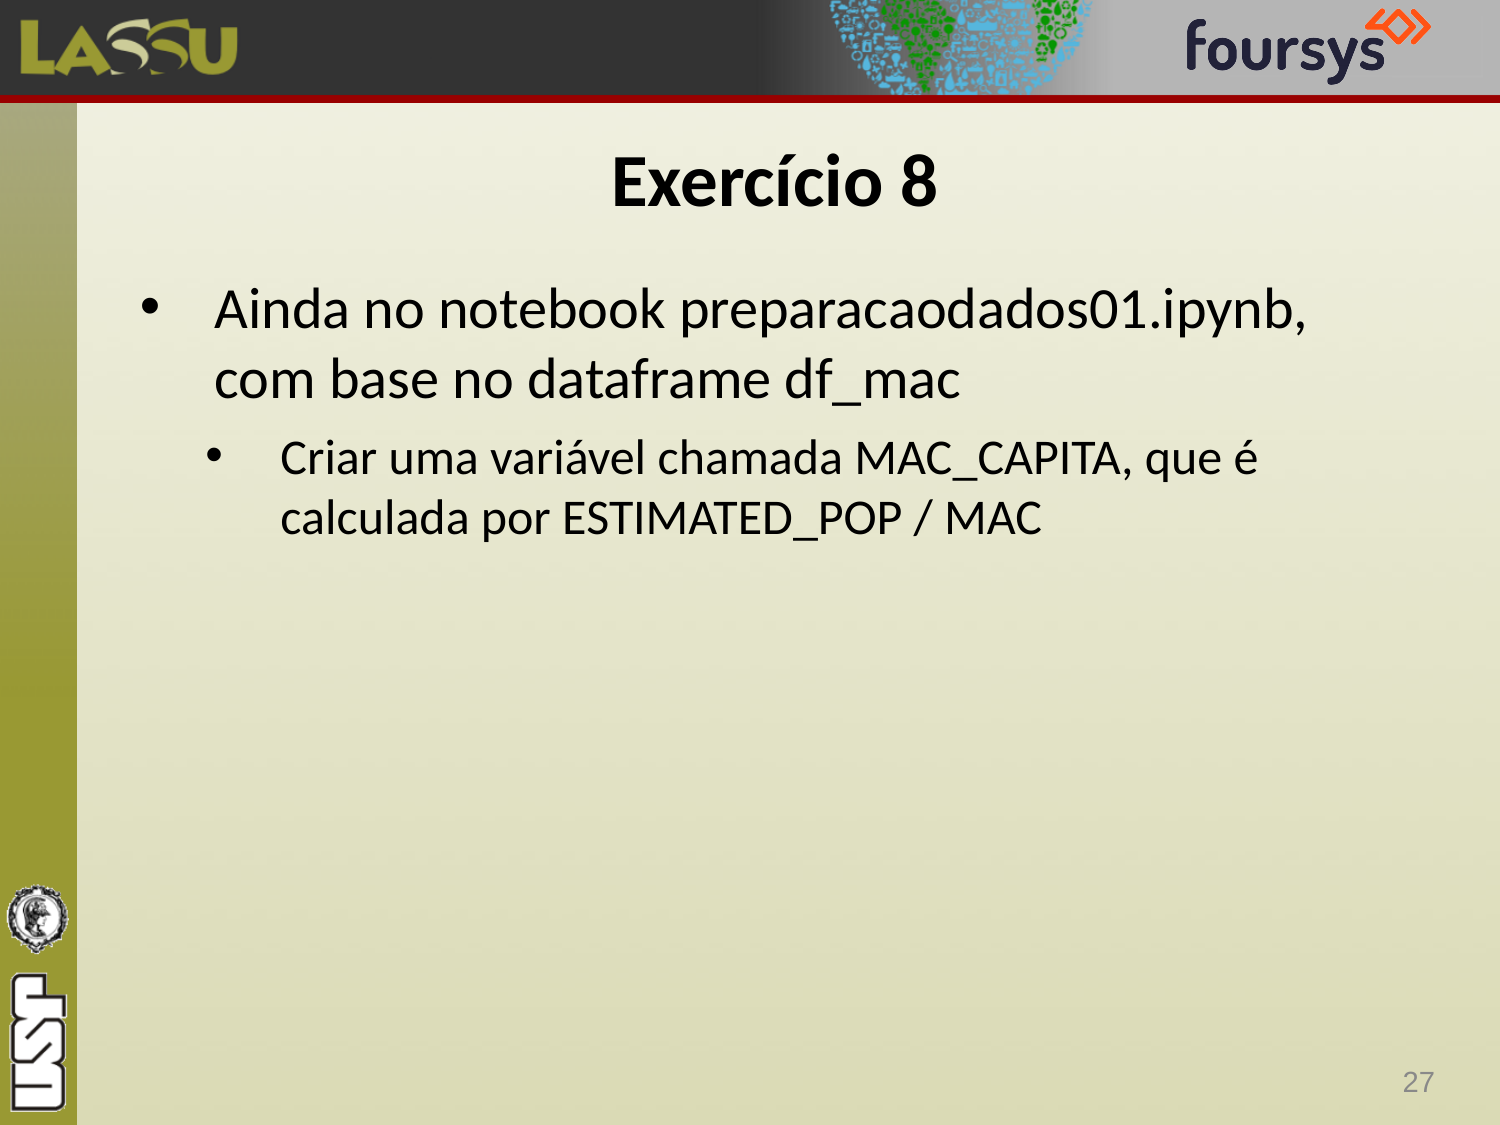

# Exercício 8
Ainda no notebook preparacaodados01.ipynb, com base no dataframe df_mac
Criar uma variável chamada MAC_CAPITA, que é calculada por ESTIMATED_POP / MAC

27